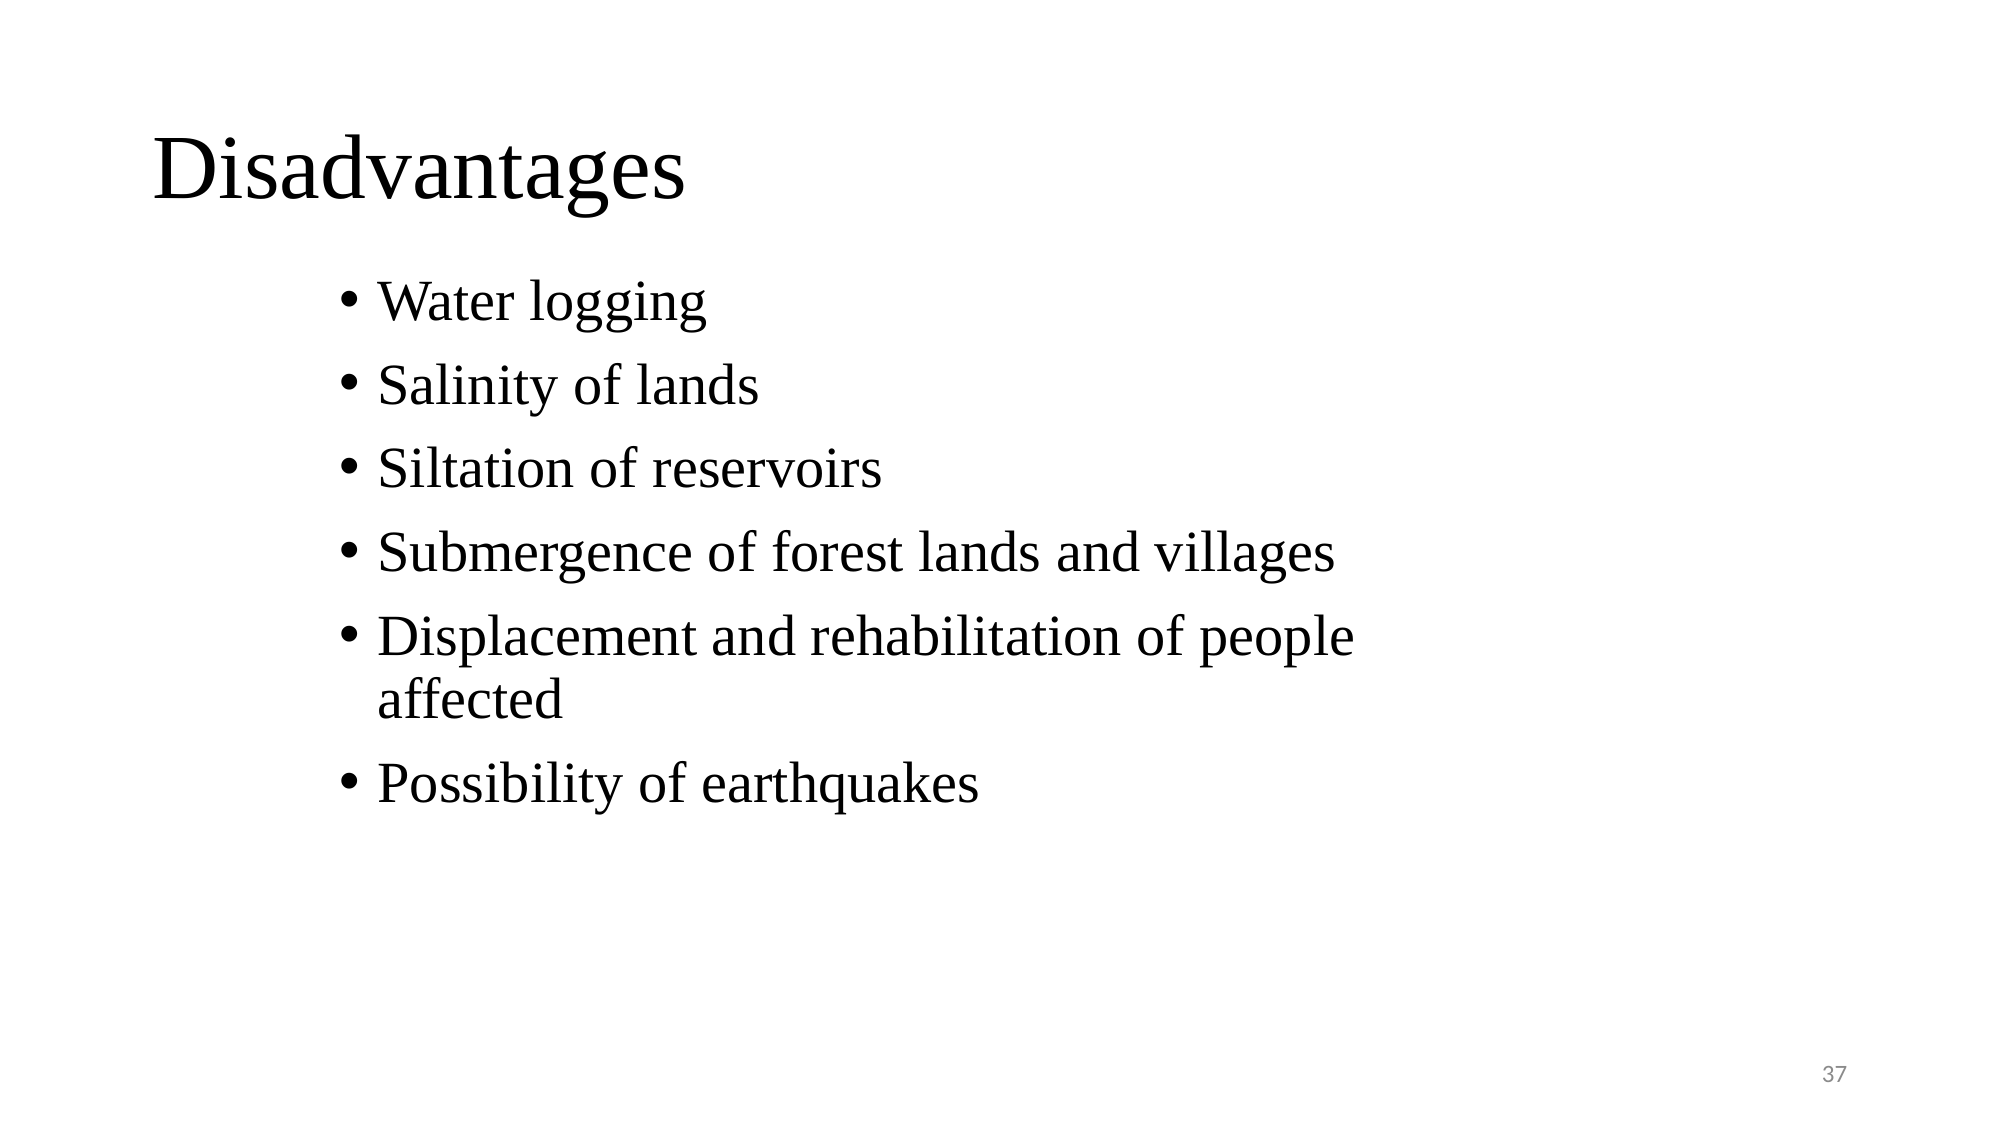

# Disadvantages
Water logging
Salinity of lands
Siltation of reservoirs
Submergence of forest lands and villages
Displacement and rehabilitation of people affected
Possibility of earthquakes

37